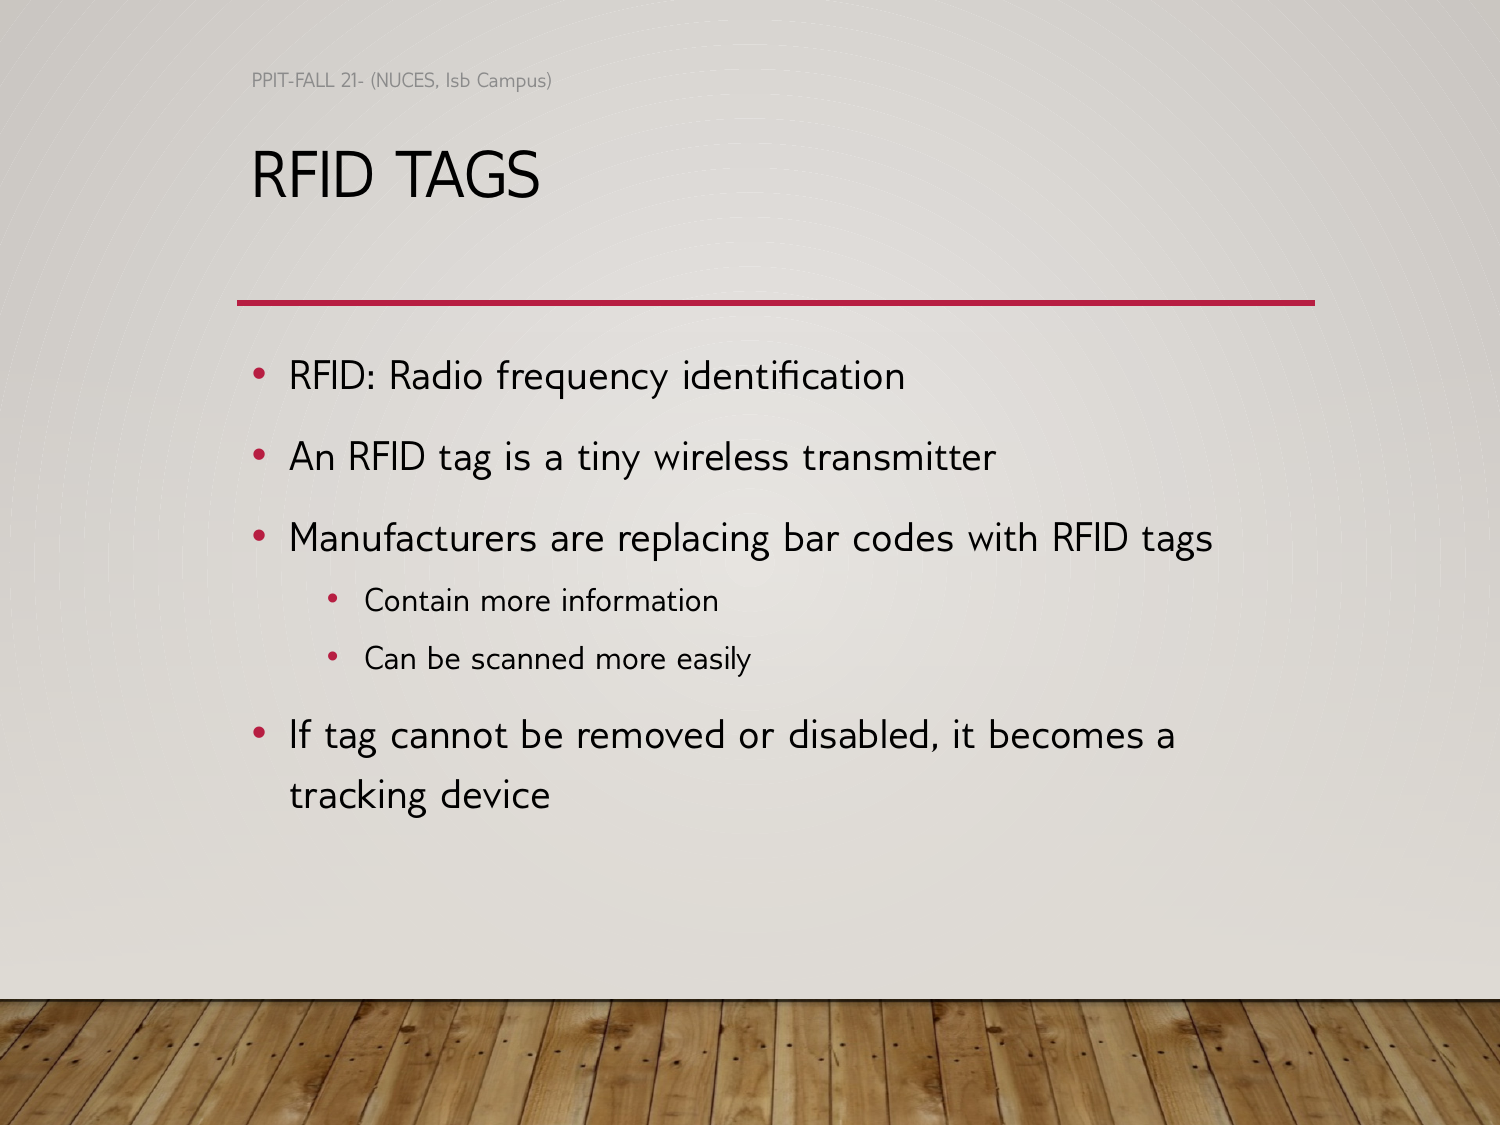

PPIT-FALL 21- (NUCES, Isb Campus)
# RFID Tags
RFID: Radio frequency identification
An RFID tag is a tiny wireless transmitter
Manufacturers are replacing bar codes with RFID tags
Contain more information
Can be scanned more easily
If tag cannot be removed or disabled, it becomes a tracking device